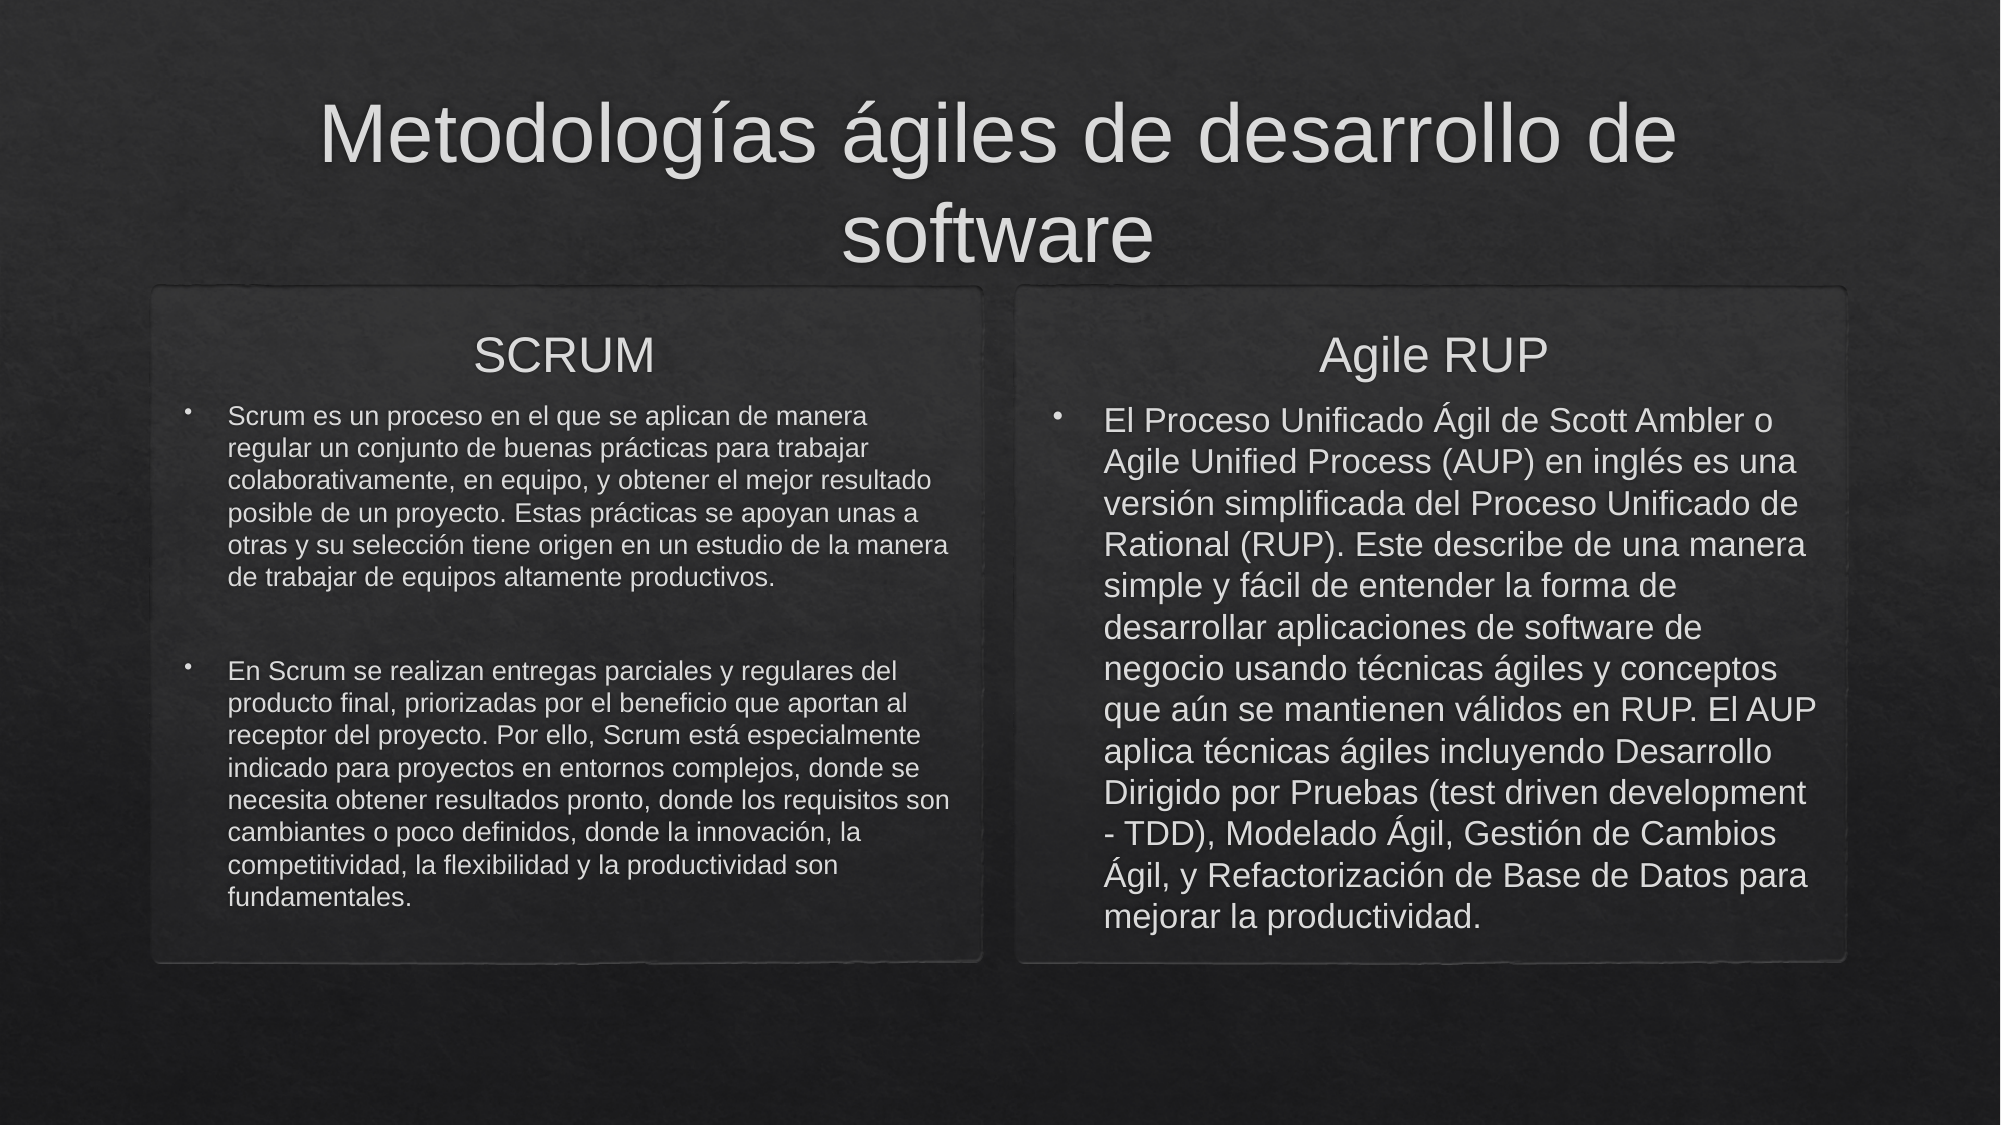

# Metodologías ágiles de desarrollo de software
SCRUM
Agile RUP
Scrum es un proceso en el que se aplican de manera regular un conjunto de buenas prácticas para trabajar colaborativamente, en equipo, y obtener el mejor resultado posible de un proyecto. Estas prácticas se apoyan unas a otras y su selección tiene origen en un estudio de la manera de trabajar de equipos altamente productivos.

En Scrum se realizan entregas parciales y regulares del producto final, priorizadas por el beneficio que aportan al receptor del proyecto. Por ello, Scrum está especialmente indicado para proyectos en entornos complejos, donde se necesita obtener resultados pronto, donde los requisitos son cambiantes o poco definidos, donde la innovación, la competitividad, la flexibilidad y la productividad son fundamentales.
El Proceso Unificado Ágil de Scott Ambler o Agile Unified Process (AUP) en inglés es una versión simplificada del Proceso Unificado de Rational (RUP). Este describe de una manera simple y fácil de entender la forma de desarrollar aplicaciones de software de negocio usando técnicas ágiles y conceptos que aún se mantienen válidos en RUP. El AUP aplica técnicas ágiles incluyendo Desarrollo Dirigido por Pruebas (test driven development - TDD), Modelado Ágil, Gestión de Cambios Ágil, y Refactorización de Base de Datos para mejorar la productividad.